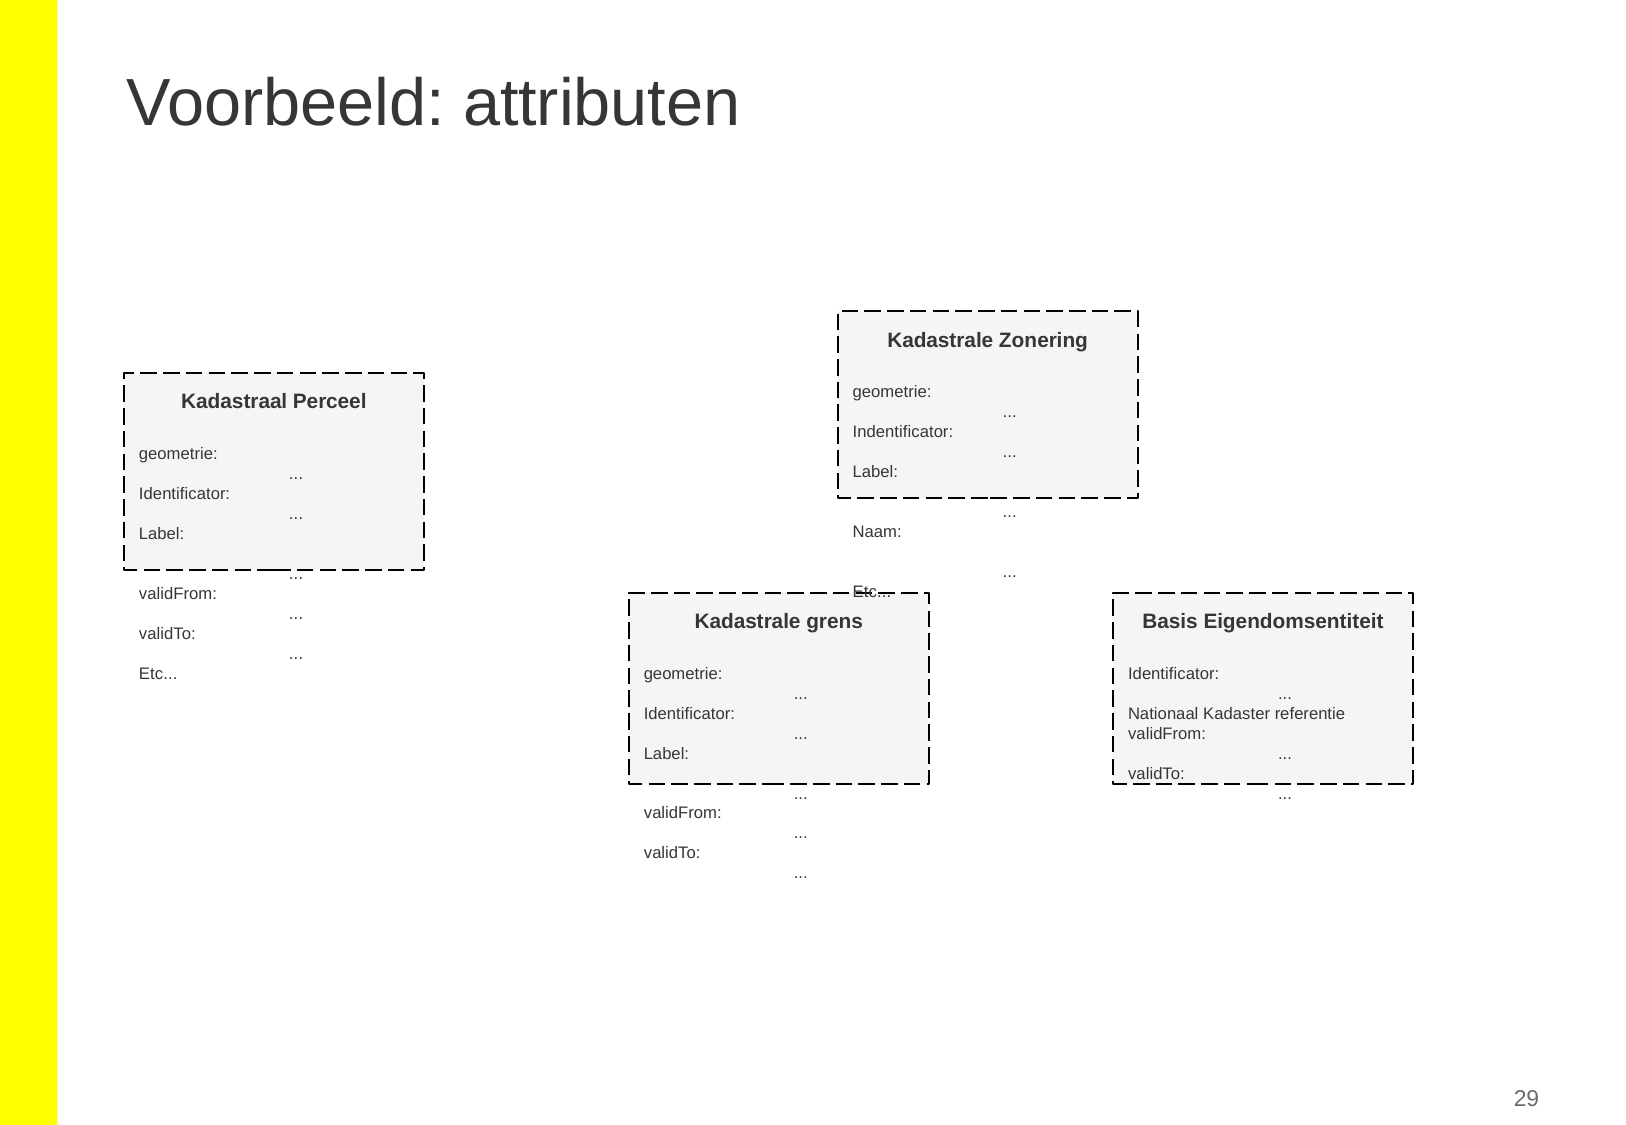

# Voorbeeld: attributen
Kadastrale Zonering

geometrie:		...
Indentificator:		...
Label:			...
Naam:			...
Etc...
Kadastraal Perceel

geometrie:		...
Identificator:		...
Label:			...
validFrom:		...
validTo:		...
Etc...

Kadastrale grens

geometrie:		...
Identificator:		...
Label:			...
validFrom:		...
validTo:		...
Basis Eigendomsentiteit

Identificator:		...
Nationaal Kadaster referentie
validFrom:		...
validTo:		...
29